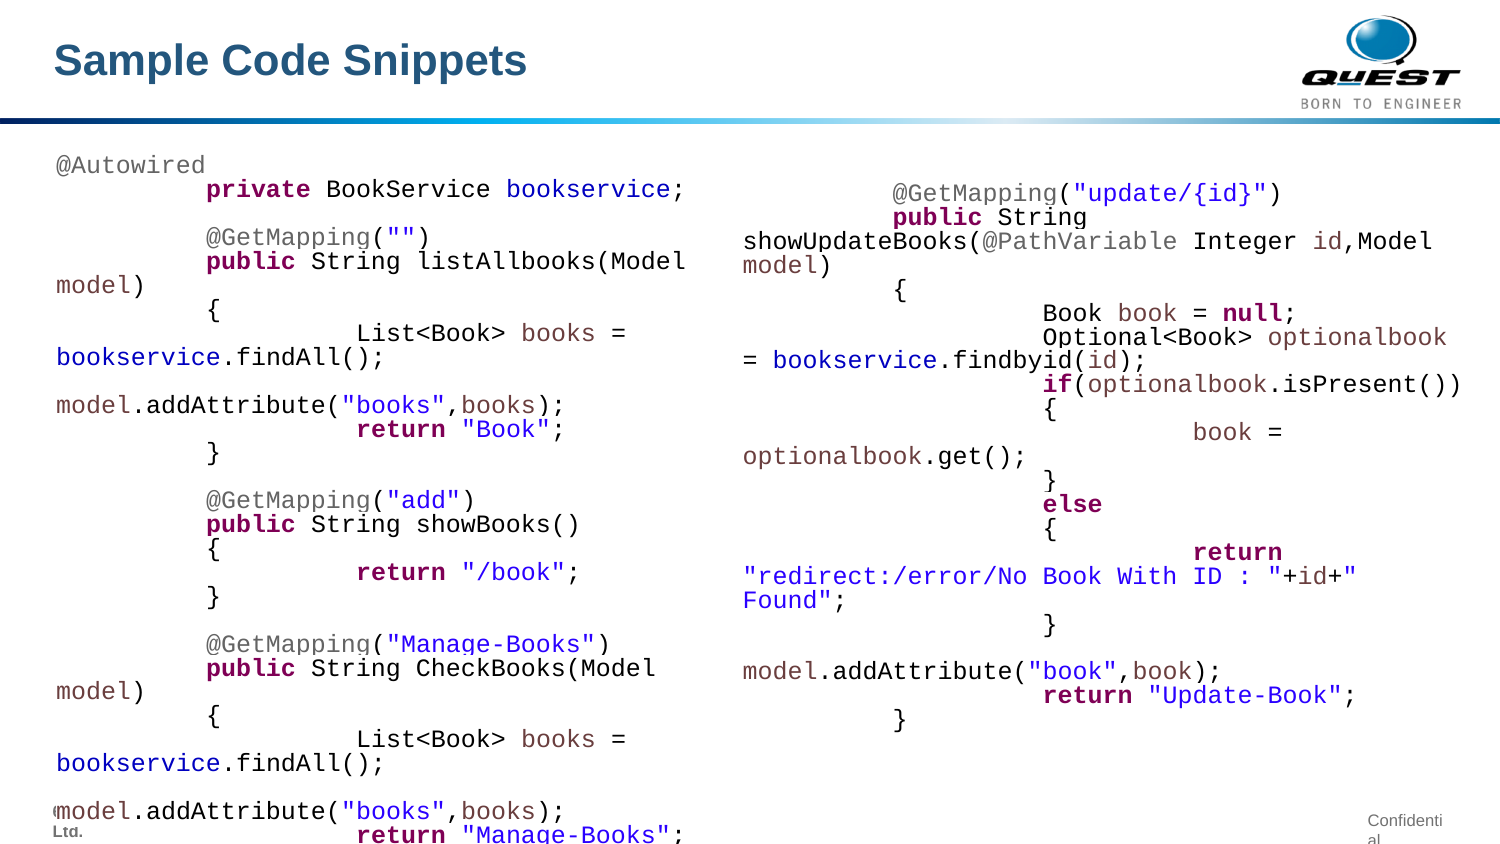

# Sample Code Snippets

@Autowired
	private BookService bookservice;

	@GetMapping("")
	public String listAllbooks(Model model)
	{
		List<Book> books = bookservice.findAll();
		model.addAttribute("books",books);
		return "Book";
	}

	@GetMapping("add")
	public String showBooks()
	{
		return "/book";
	}

	@GetMapping("Manage-Books")
	public String CheckBooks(Model model)
	{
		List<Book> books = bookservice.findAll();
		model.addAttribute("books",books);
		return "Manage-Books";
	}
	@GetMapping("update/{id}")
	public String showUpdateBooks(@PathVariable Integer id,Model model)
	{
		Book book = null;
		Optional<Book> optionalbook = bookservice.findbyid(id);
		if(optionalbook.isPresent())
		{
			book = optionalbook.get();
		}
		else
		{
			return "redirect:/error/No Book With ID : "+id+" Found";
		}
		model.addAttribute("book",book);
		return "Update-Book";
	}

6 | © 2018 QuEST Global Services Pte Ltd.
Confidential